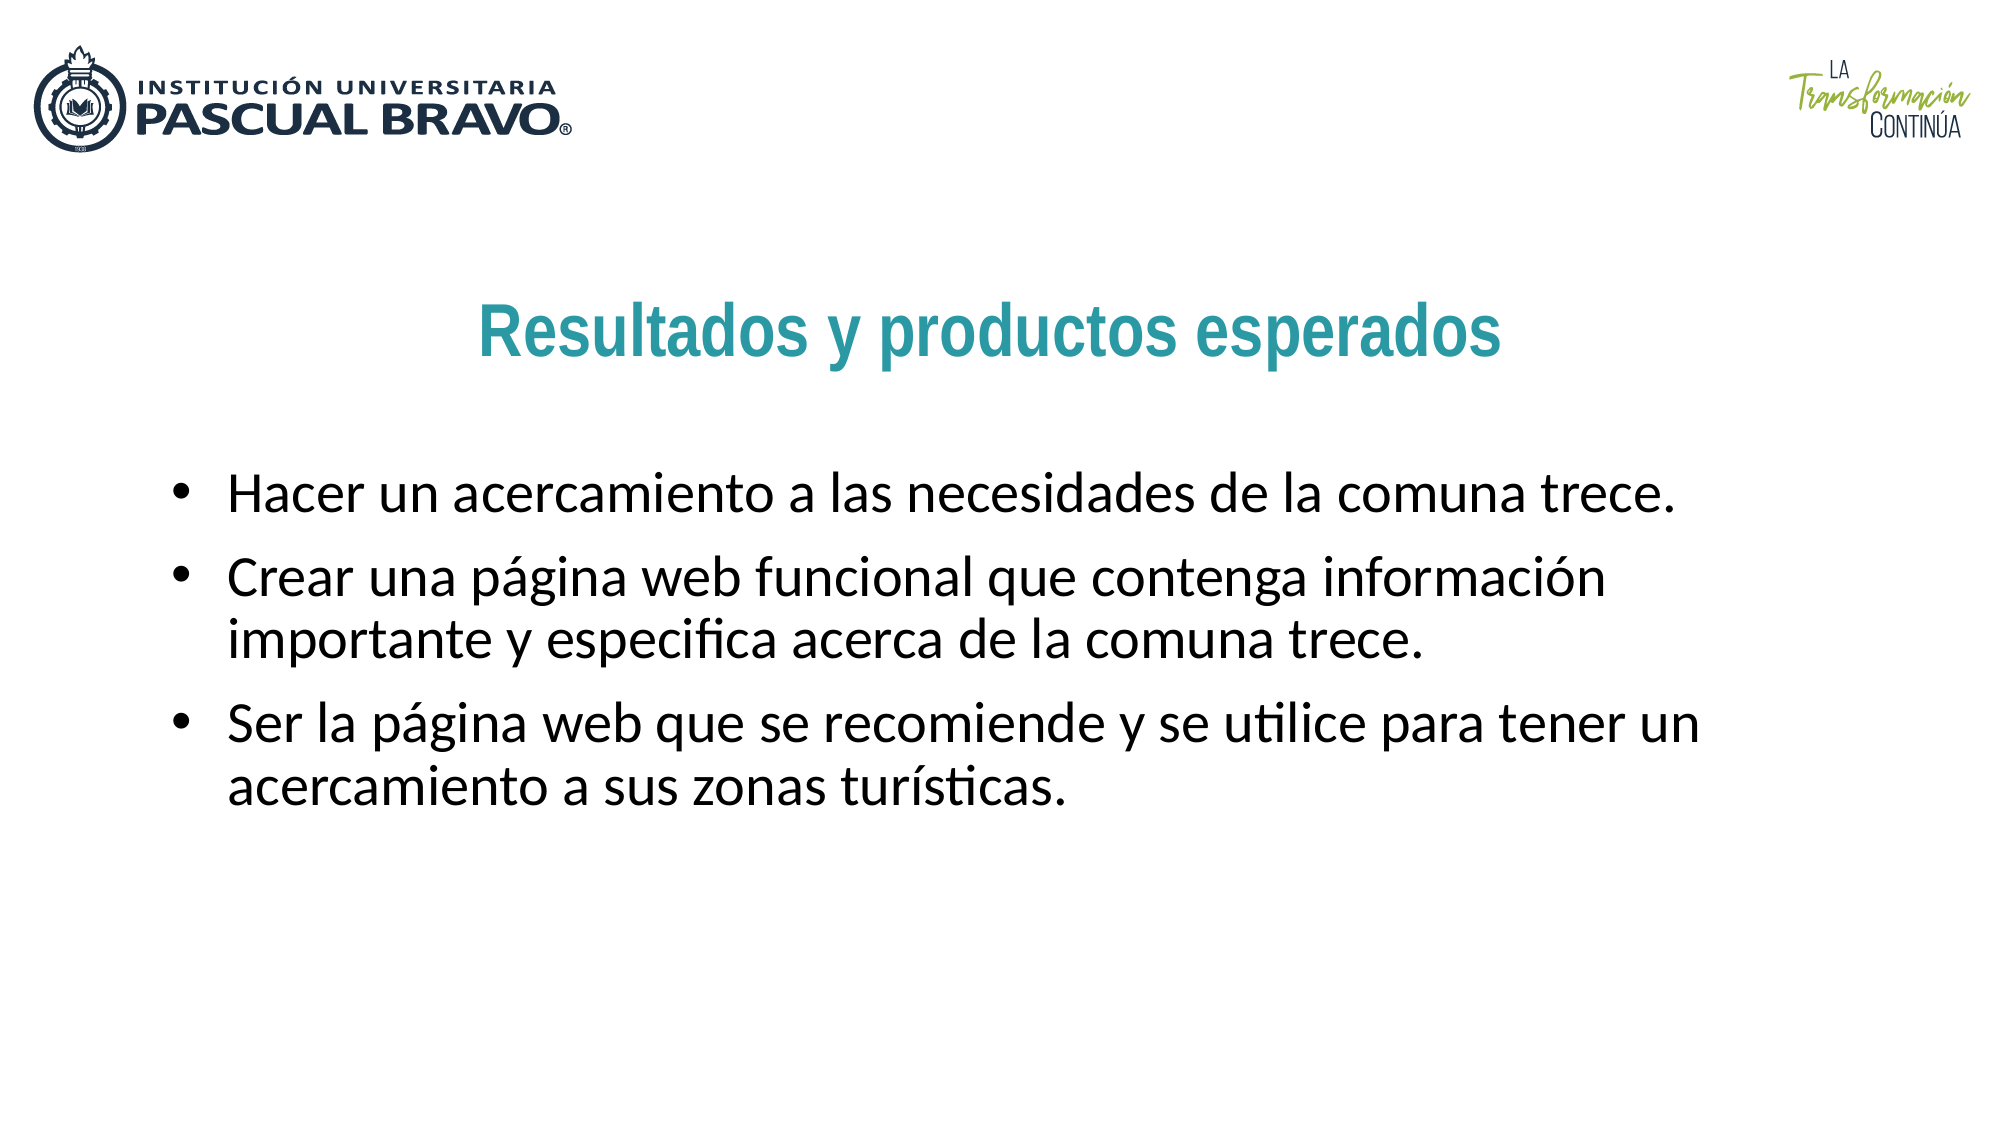

# Resultados y productos esperados
Hacer un acercamiento a las necesidades de la comuna trece.
Crear una página web funcional que contenga información importante y especifica acerca de la comuna trece.
Ser la página web que se recomiende y se utilice para tener un acercamiento a sus zonas turísticas.